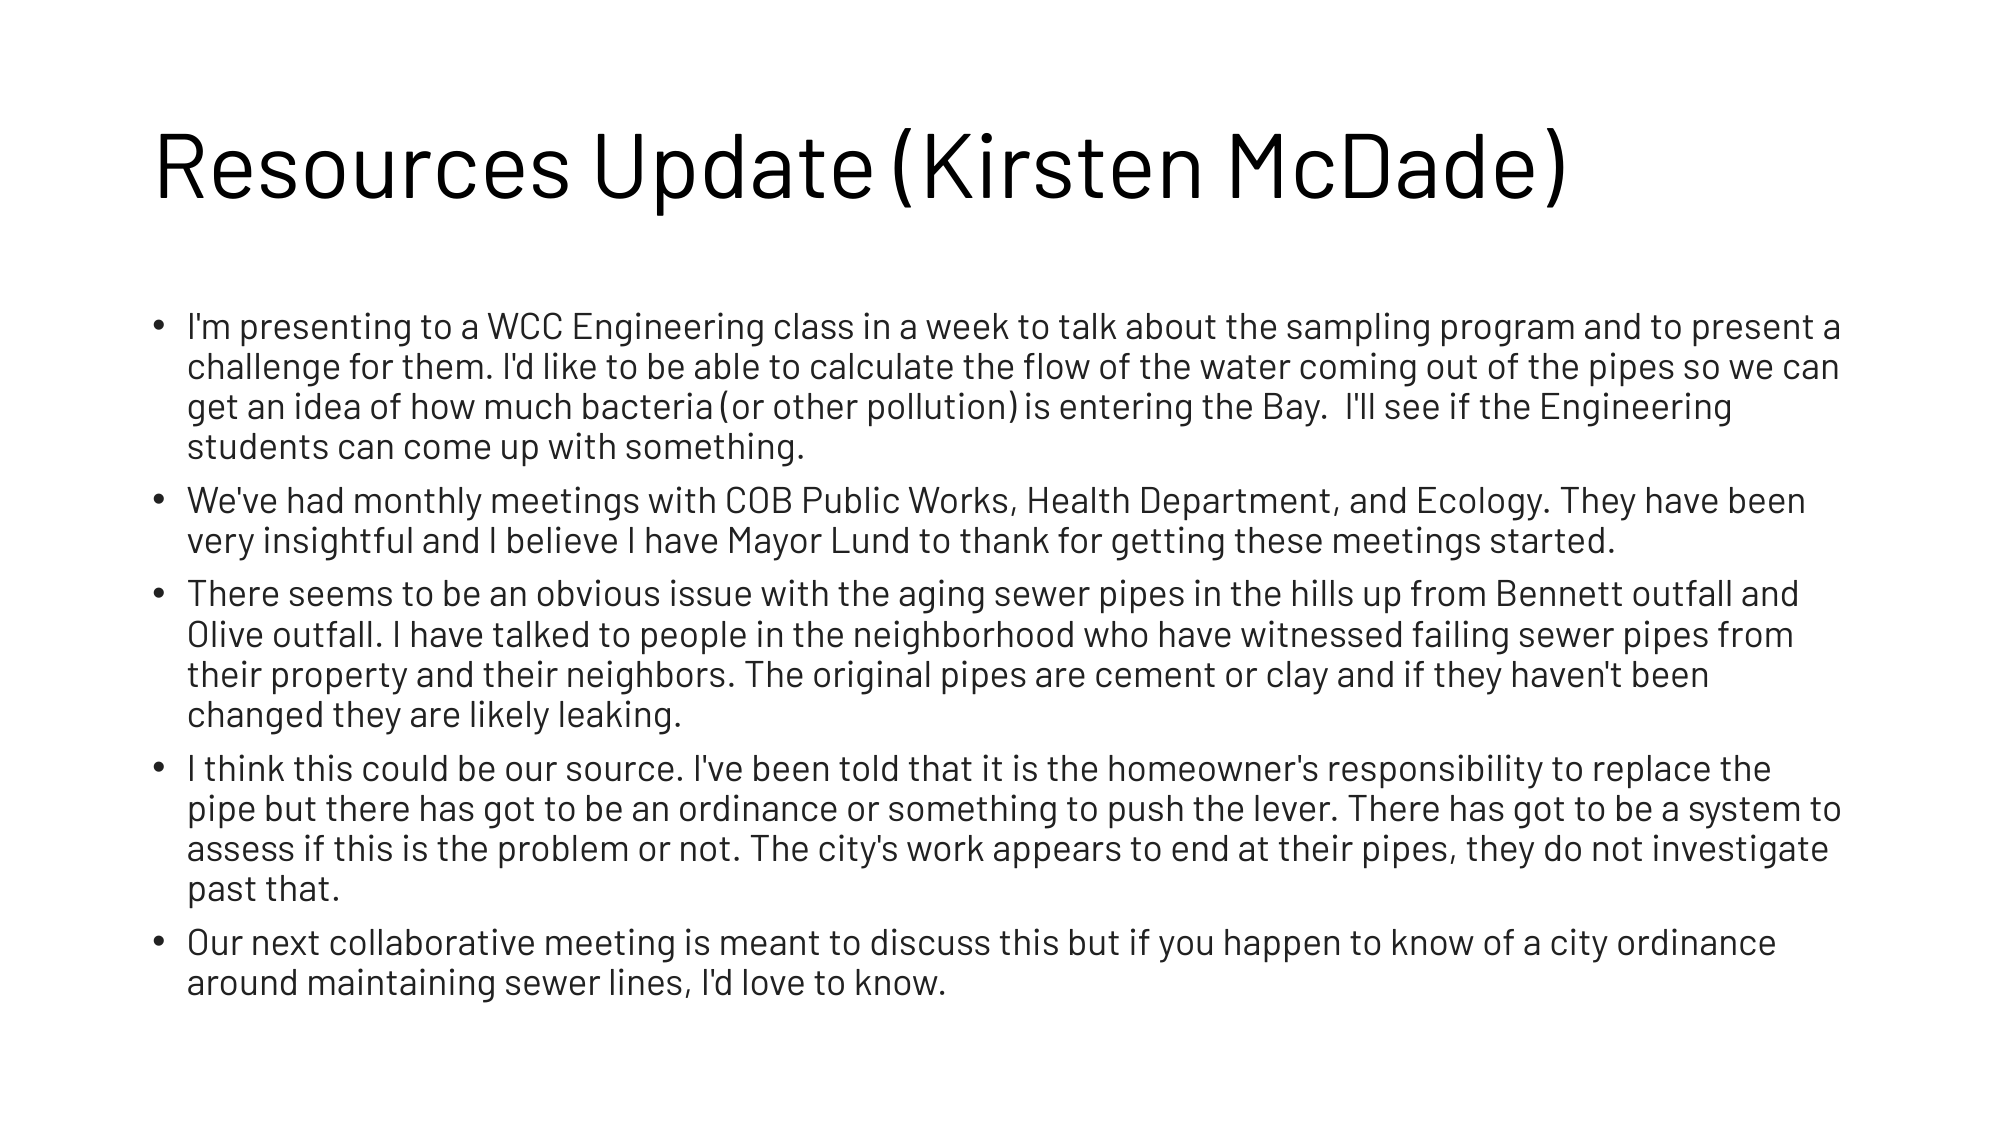

# Resources Update (Kirsten McDade)
I'm presenting to a WCC Engineering class in a week to talk about the sampling program and to present a challenge for them. I'd like to be able to calculate the flow of the water coming out of the pipes so we can get an idea of how much bacteria (or other pollution) is entering the Bay.  I'll see if the Engineering students can come up with something.
We've had monthly meetings with COB Public Works, Health Department, and Ecology. They have been very insightful and I believe I have Mayor Lund to thank for getting these meetings started.
There seems to be an obvious issue with the aging sewer pipes in the hills up from Bennett outfall and Olive outfall. I have talked to people in the neighborhood who have witnessed failing sewer pipes from their property and their neighbors. The original pipes are cement or clay and if they haven't been changed they are likely leaking.
I think this could be our source. I've been told that it is the homeowner's responsibility to replace the pipe but there has got to be an ordinance or something to push the lever. There has got to be a system to assess if this is the problem or not. The city's work appears to end at their pipes, they do not investigate past that.
Our next collaborative meeting is meant to discuss this but if you happen to know of a city ordinance around maintaining sewer lines, I'd love to know.